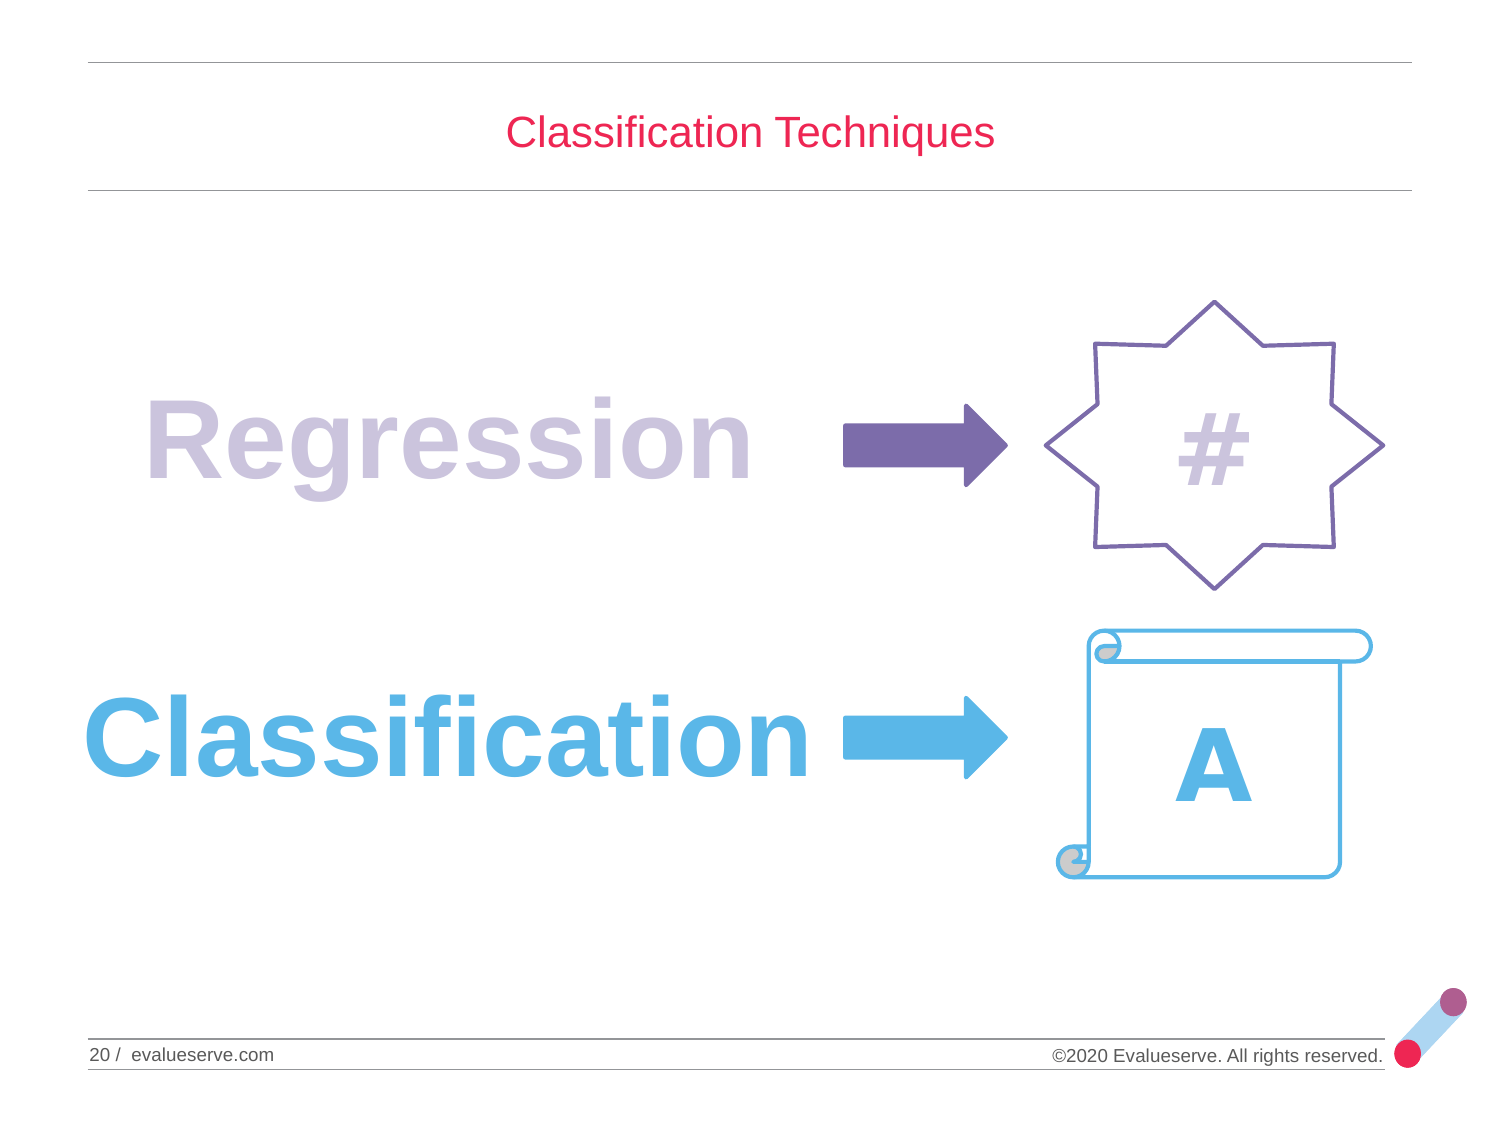

Classification Techniques
#
Regression

A
Classification

20 /  evalueserve.com
©2020 Evalueserve. All rights reserved.